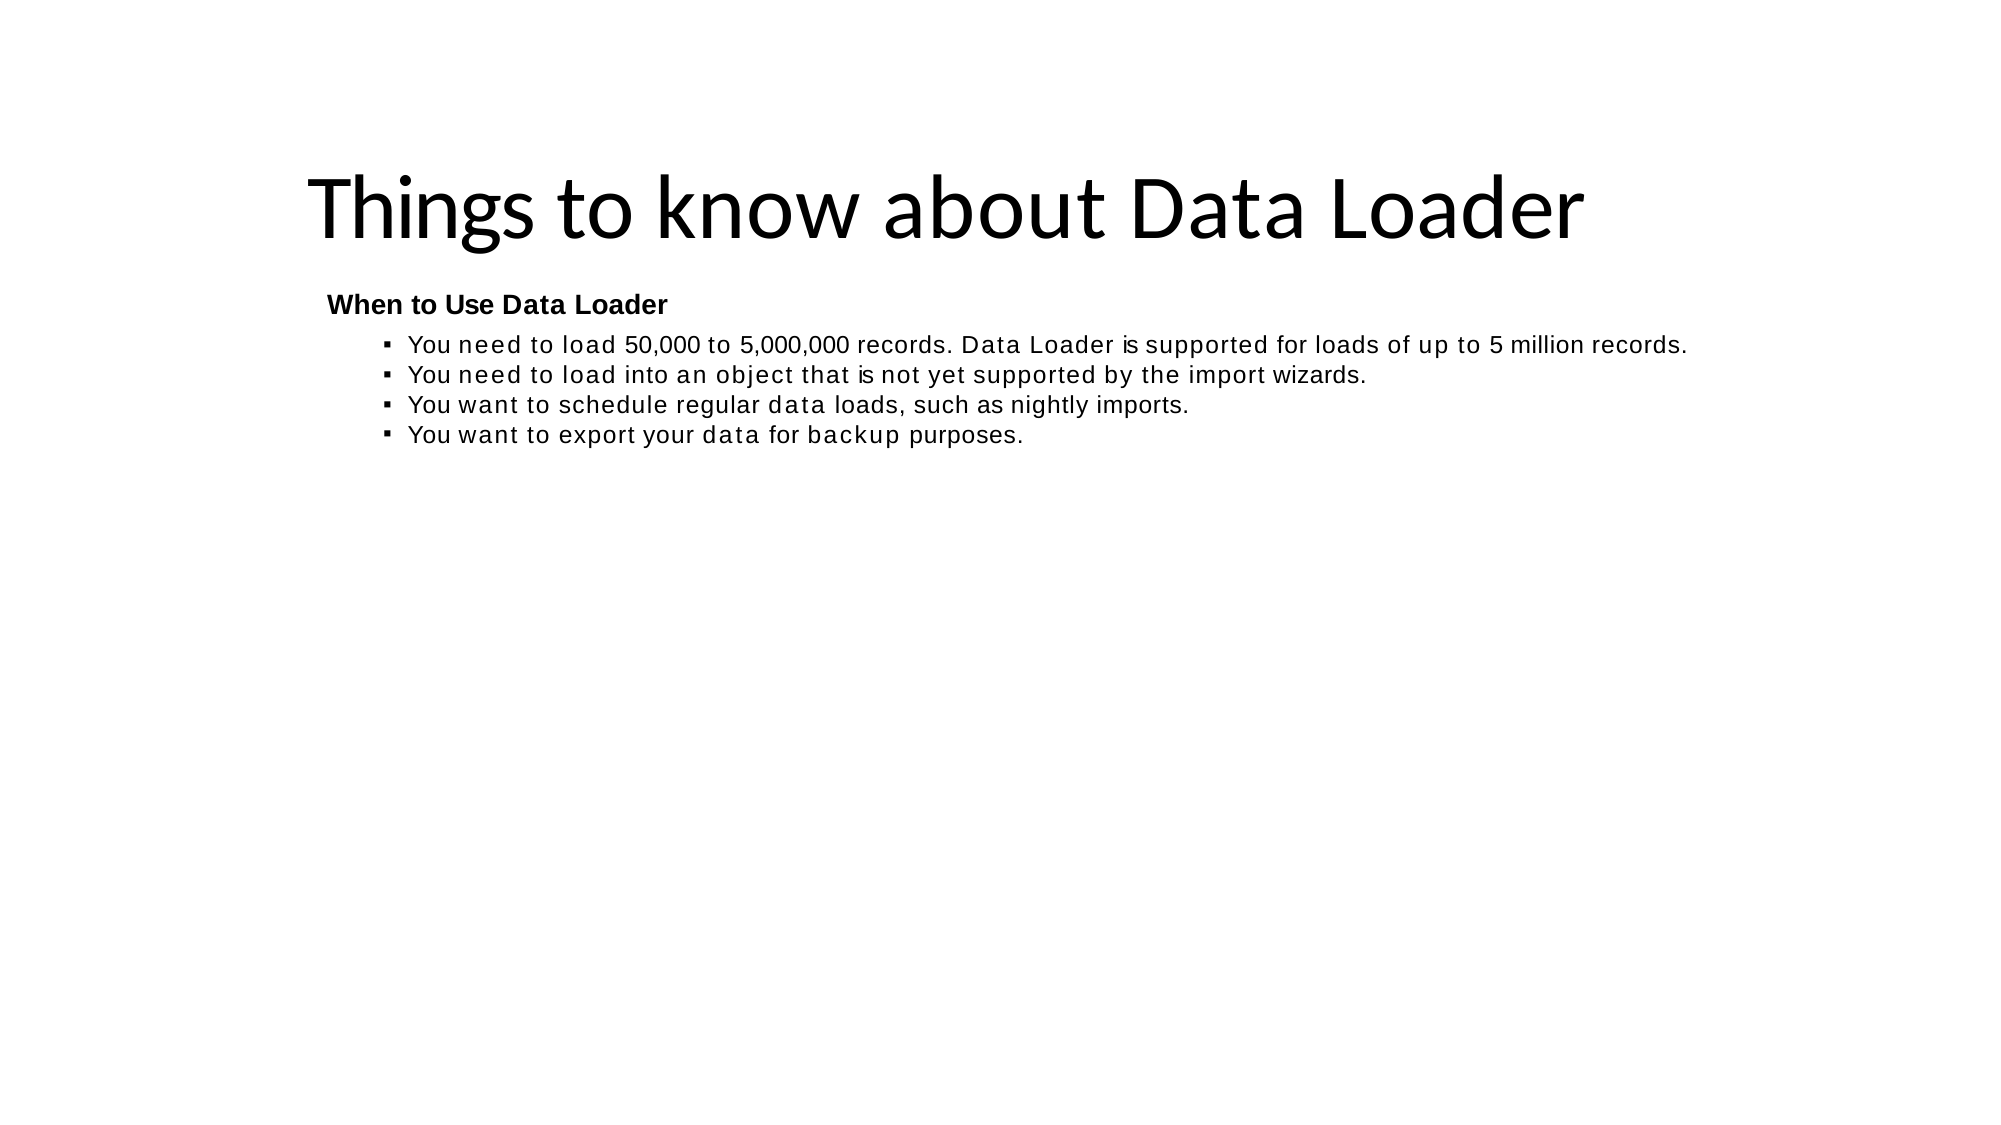

# Things to know about Data Loader
When to Use Data Loader
You need to load 50,000 to 5,000,000 records. Data Loader is supported for loads of up to 5 million records.
You need to load into an object that is not yet supported by the import wizards.
You want to schedule regular data loads, such as nightly imports.
You want to export your data for backup purposes.